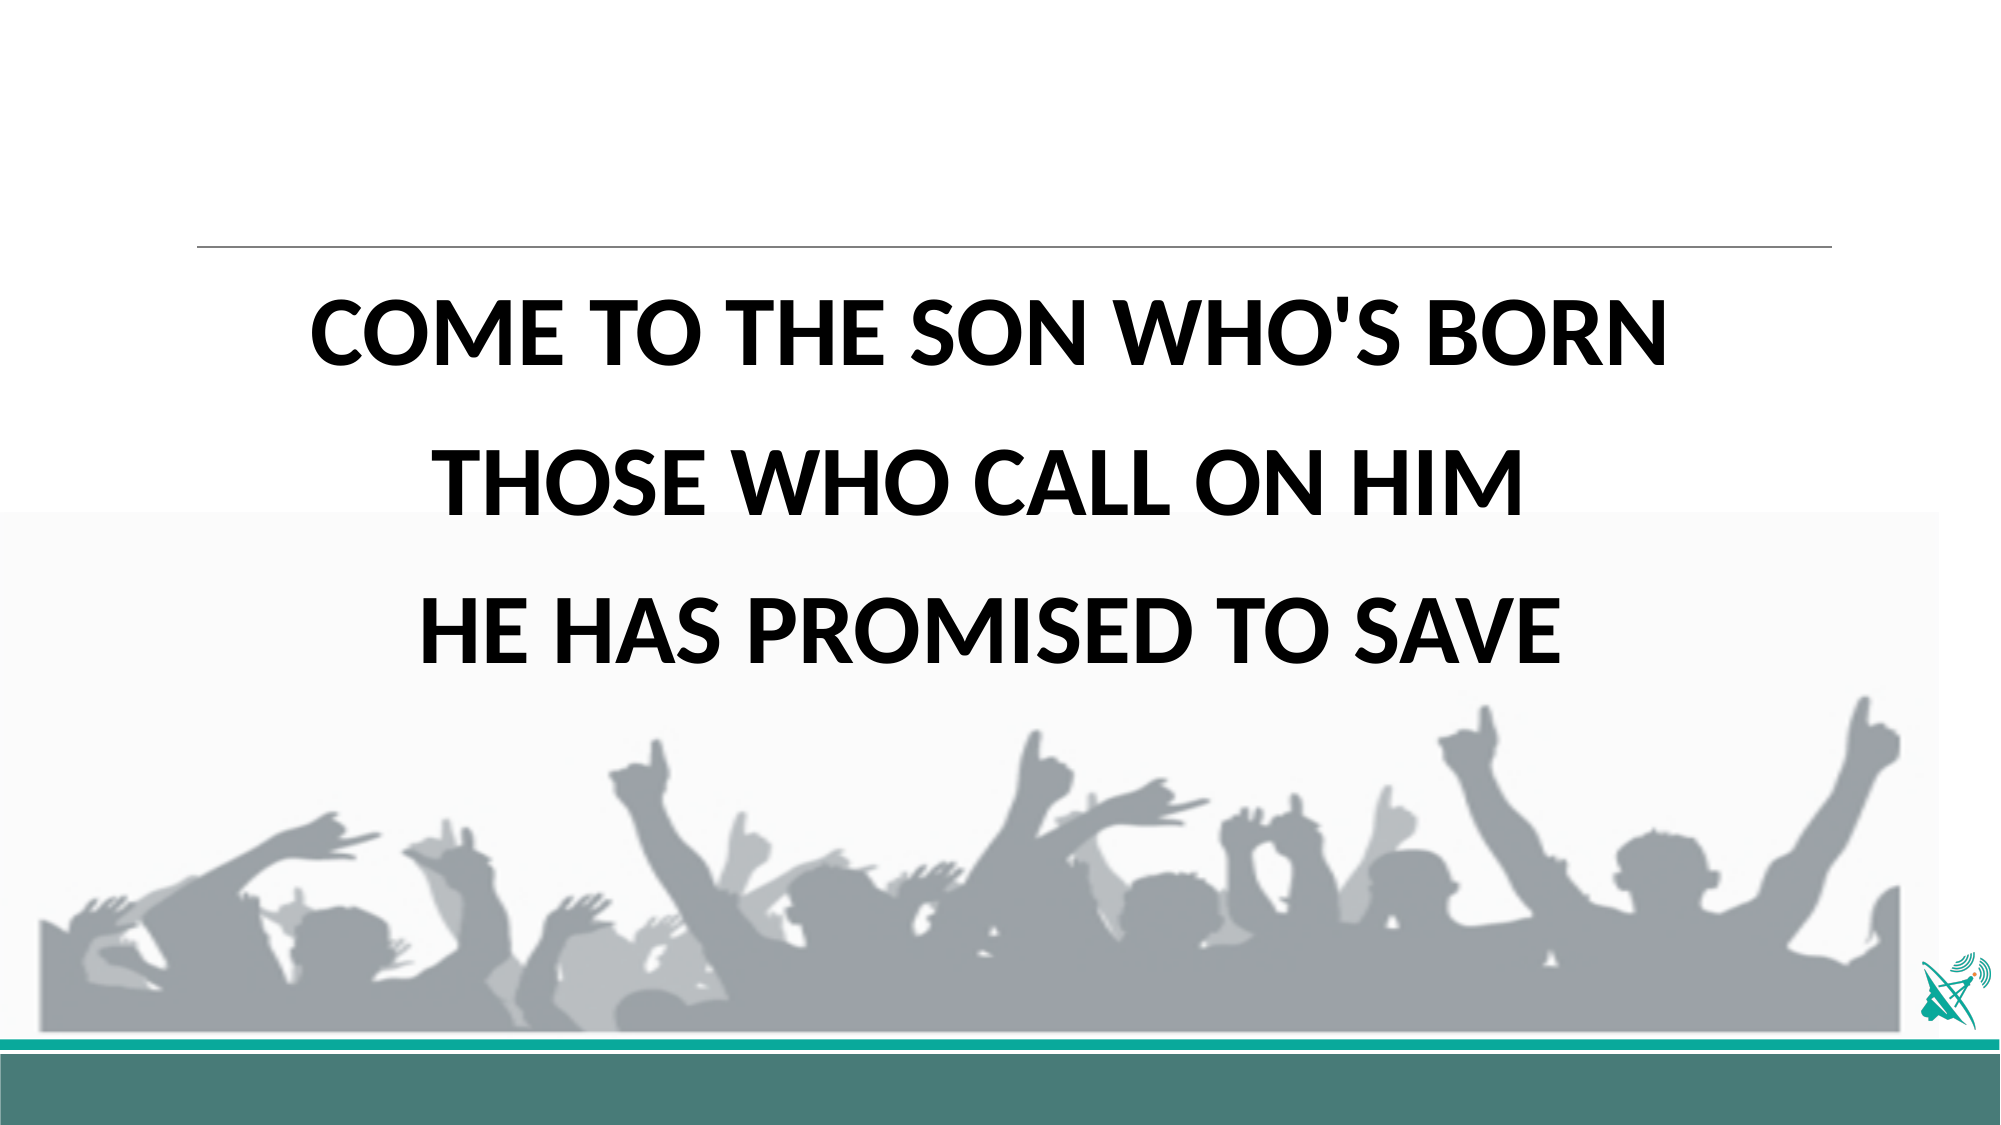

COME TO THE SON WHO'S BORN
THOSE WHO CALL ON HIM
HE HAS PROMISED TO SAVE